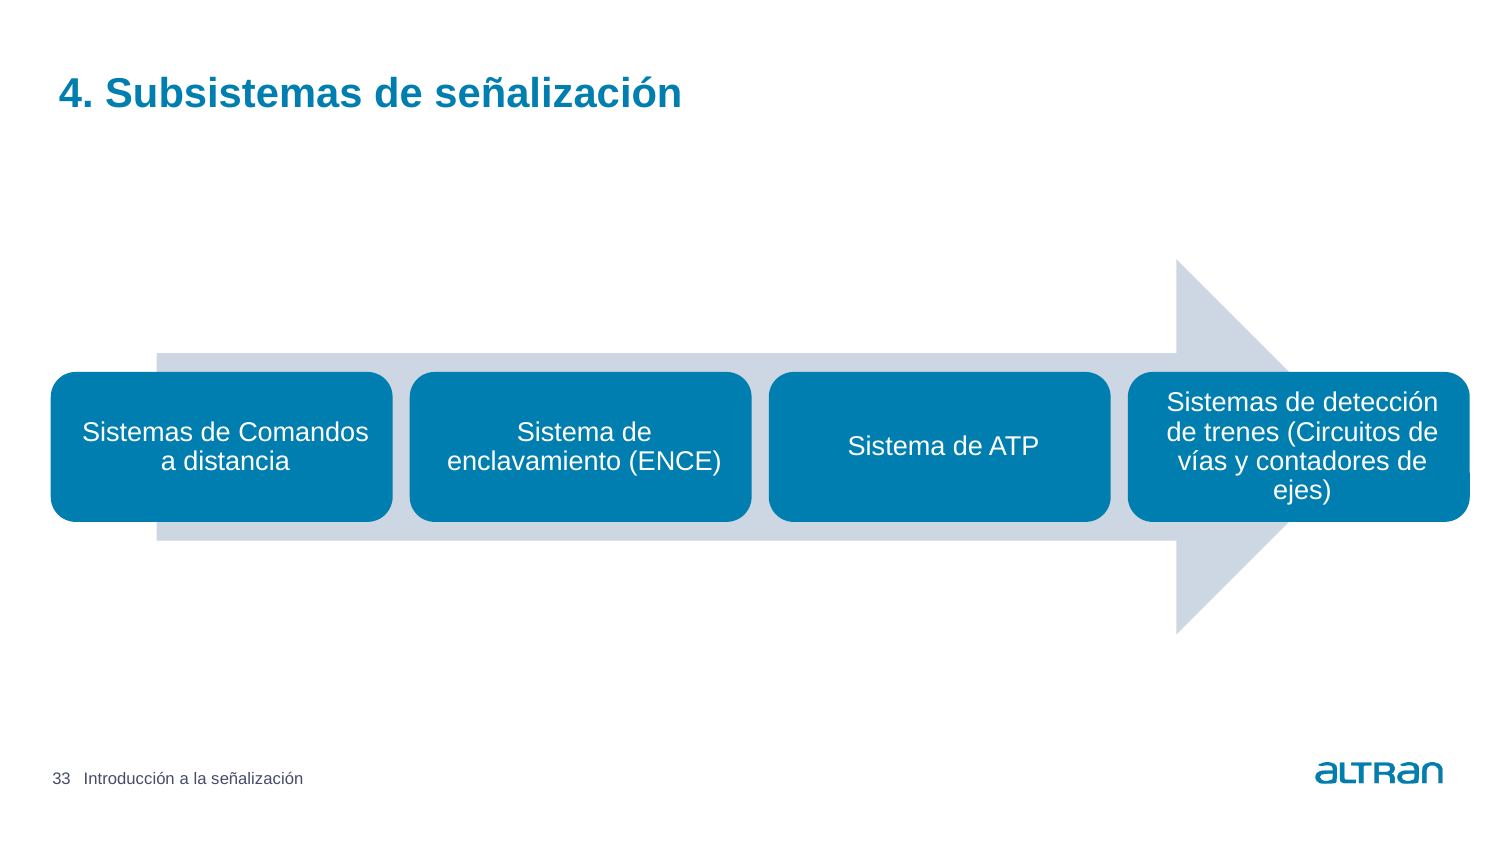

# 4. Subsistemas de señalización
Sistemas de Comandos a distancia
Sistema de enclavamiento (ENCE)
Sistema de ATP
Sistemas de detección de trenes (Circuitos de vías y contadores de ejes)
33
Introducción a la señalización
Date